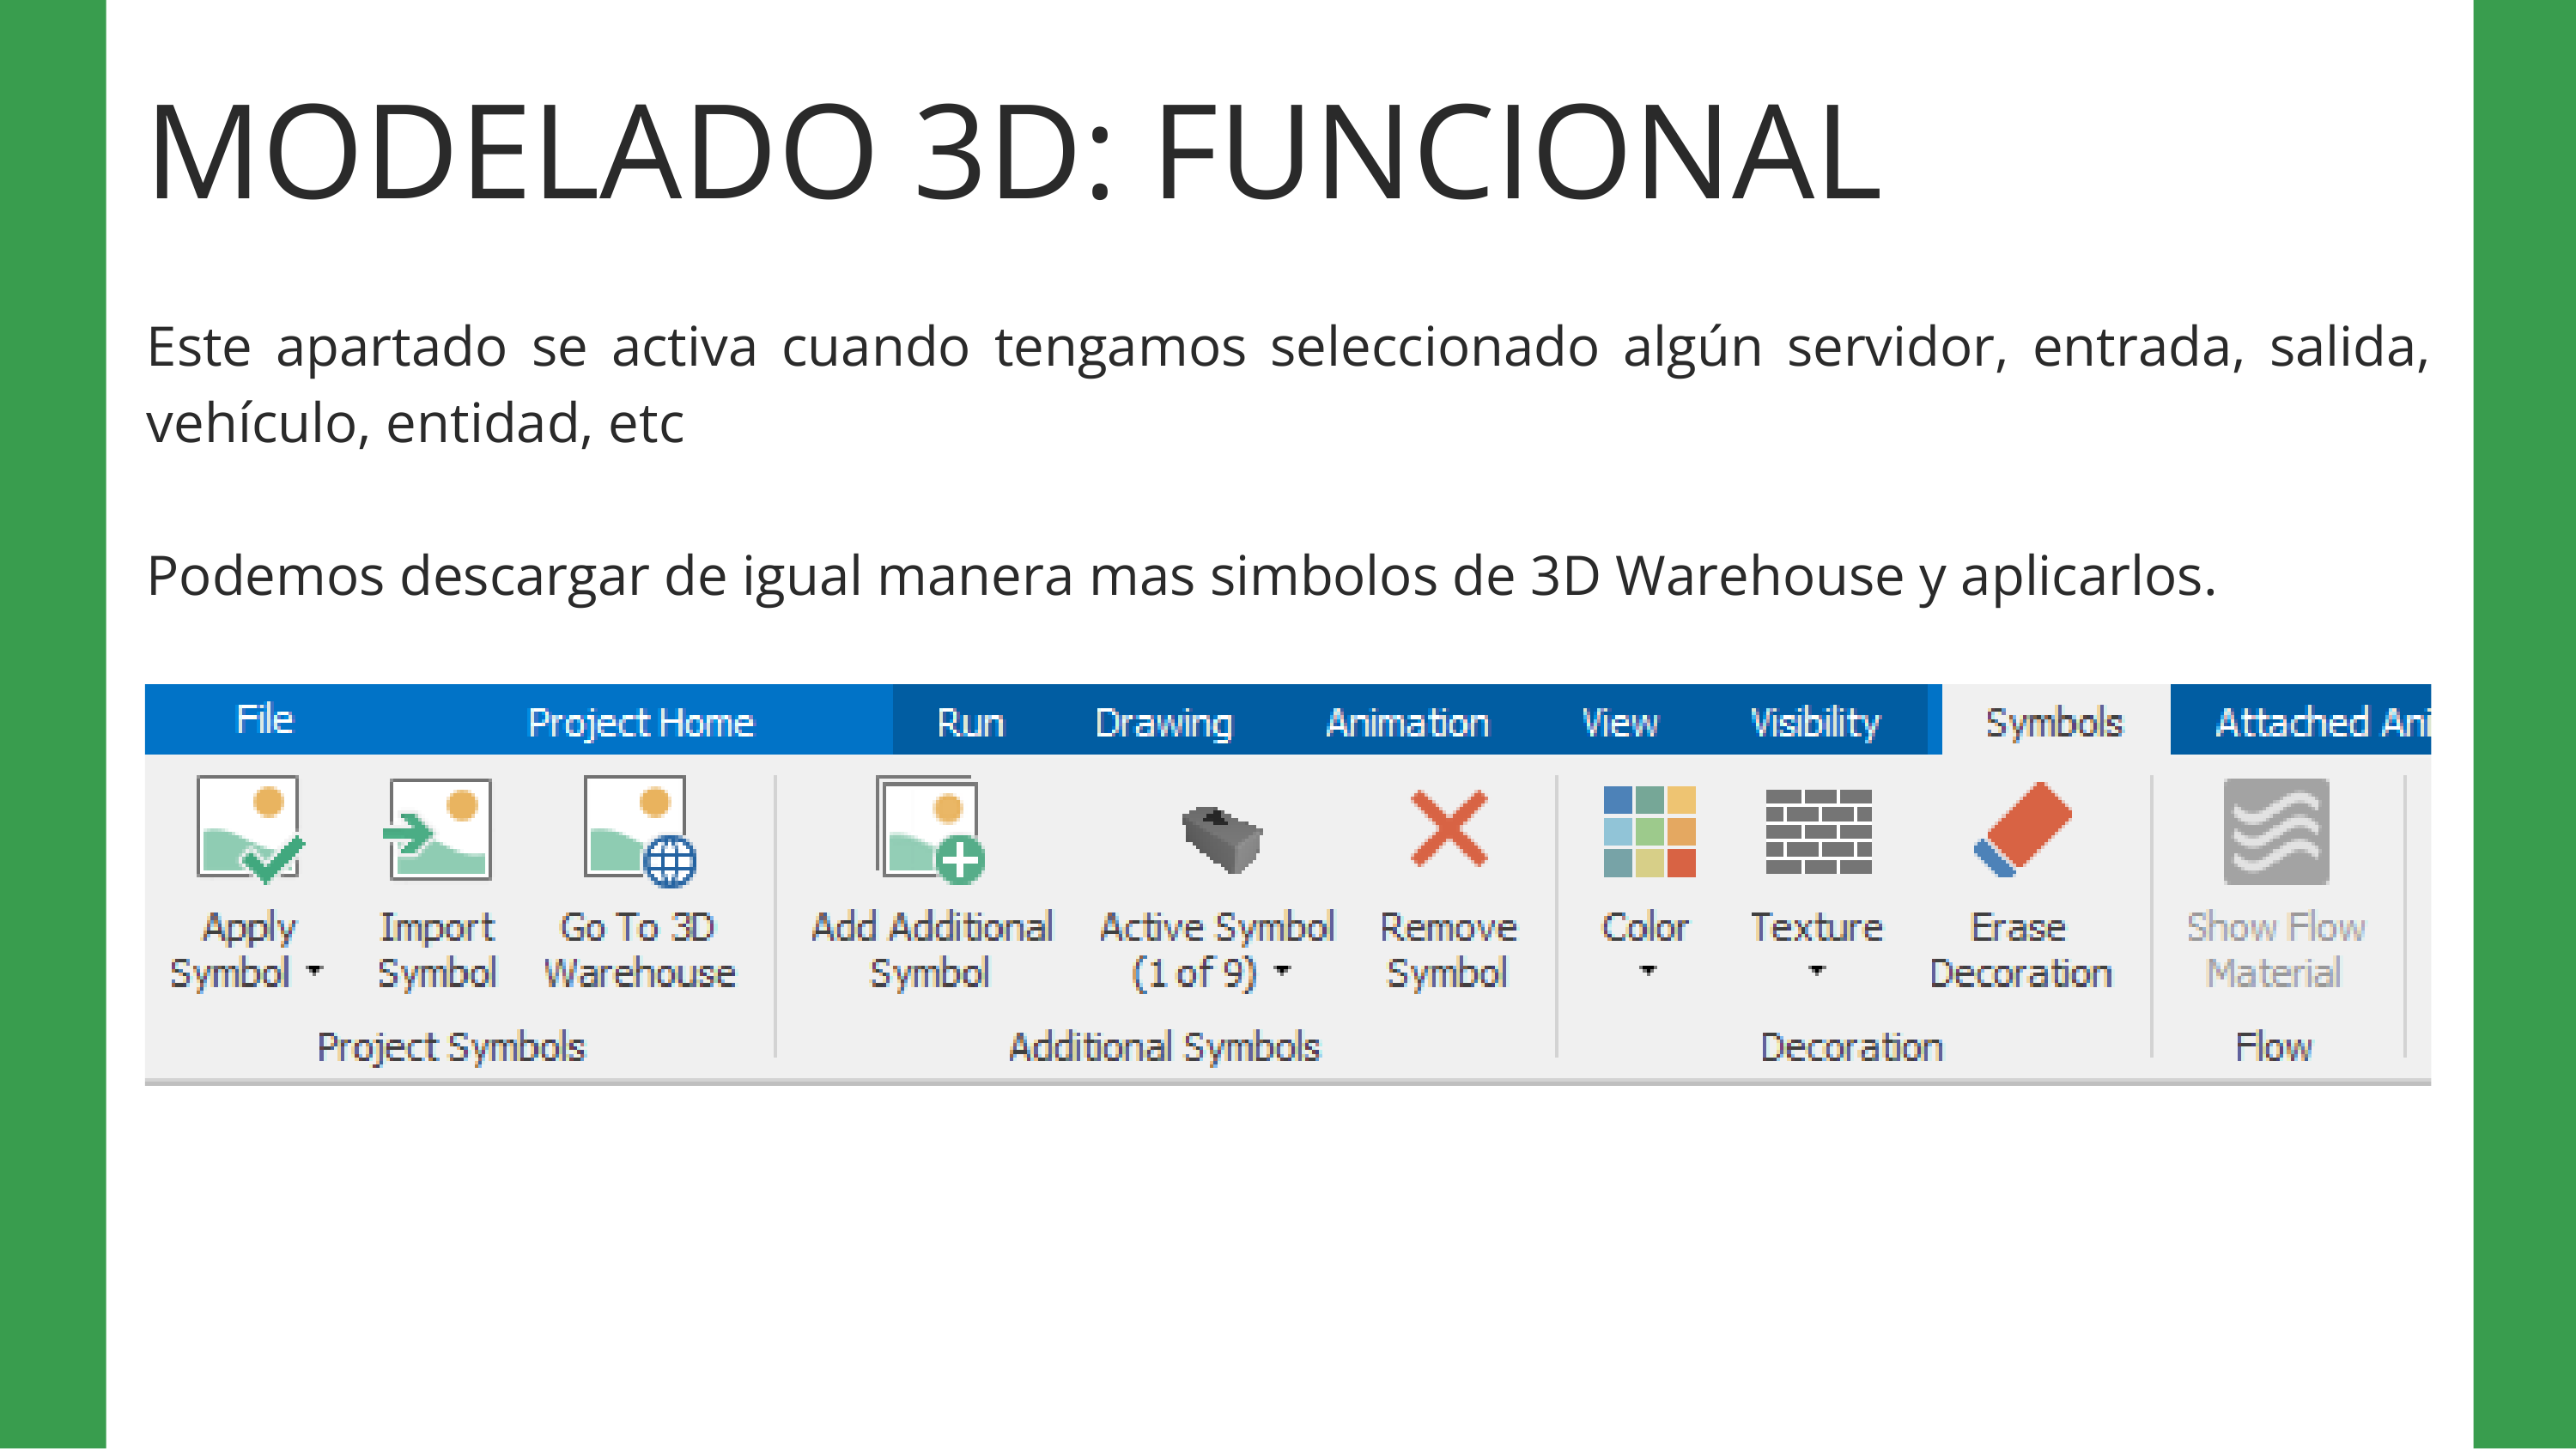

MODELADO 3D: FUNCIONAL
Este apartado se activa cuando tengamos seleccionado algún servidor, entrada, salida, vehículo, entidad, etc

Podemos descargar de igual manera mas simbolos de 3D Warehouse y aplicarlos.